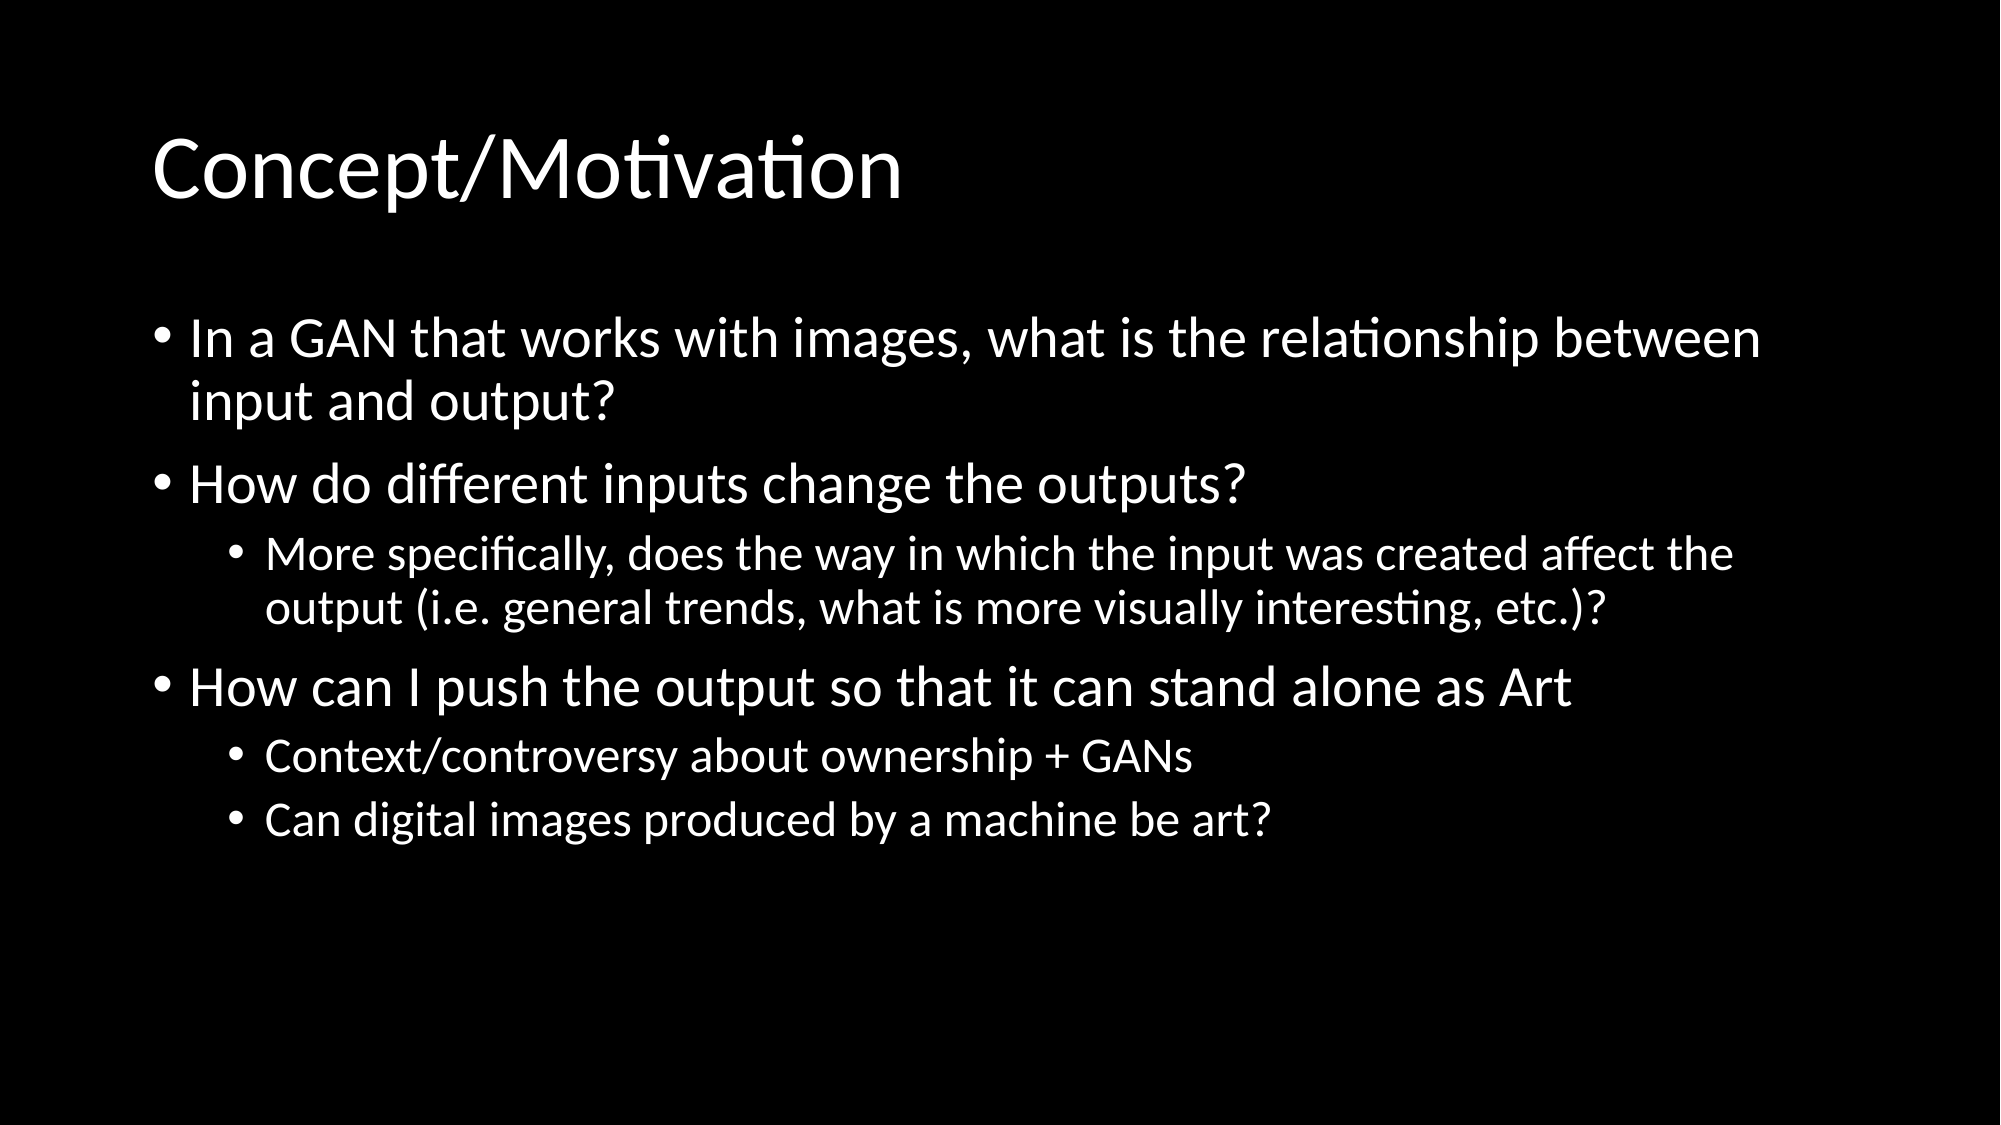

# Concept/Motivation
In a GAN that works with images, what is the relationship between input and output?
How do different inputs change the outputs?
More specifically, does the way in which the input was created affect the output (i.e. general trends, what is more visually interesting, etc.)?
How can I push the output so that it can stand alone as Art
Context/controversy about ownership + GANs
Can digital images produced by a machine be art?